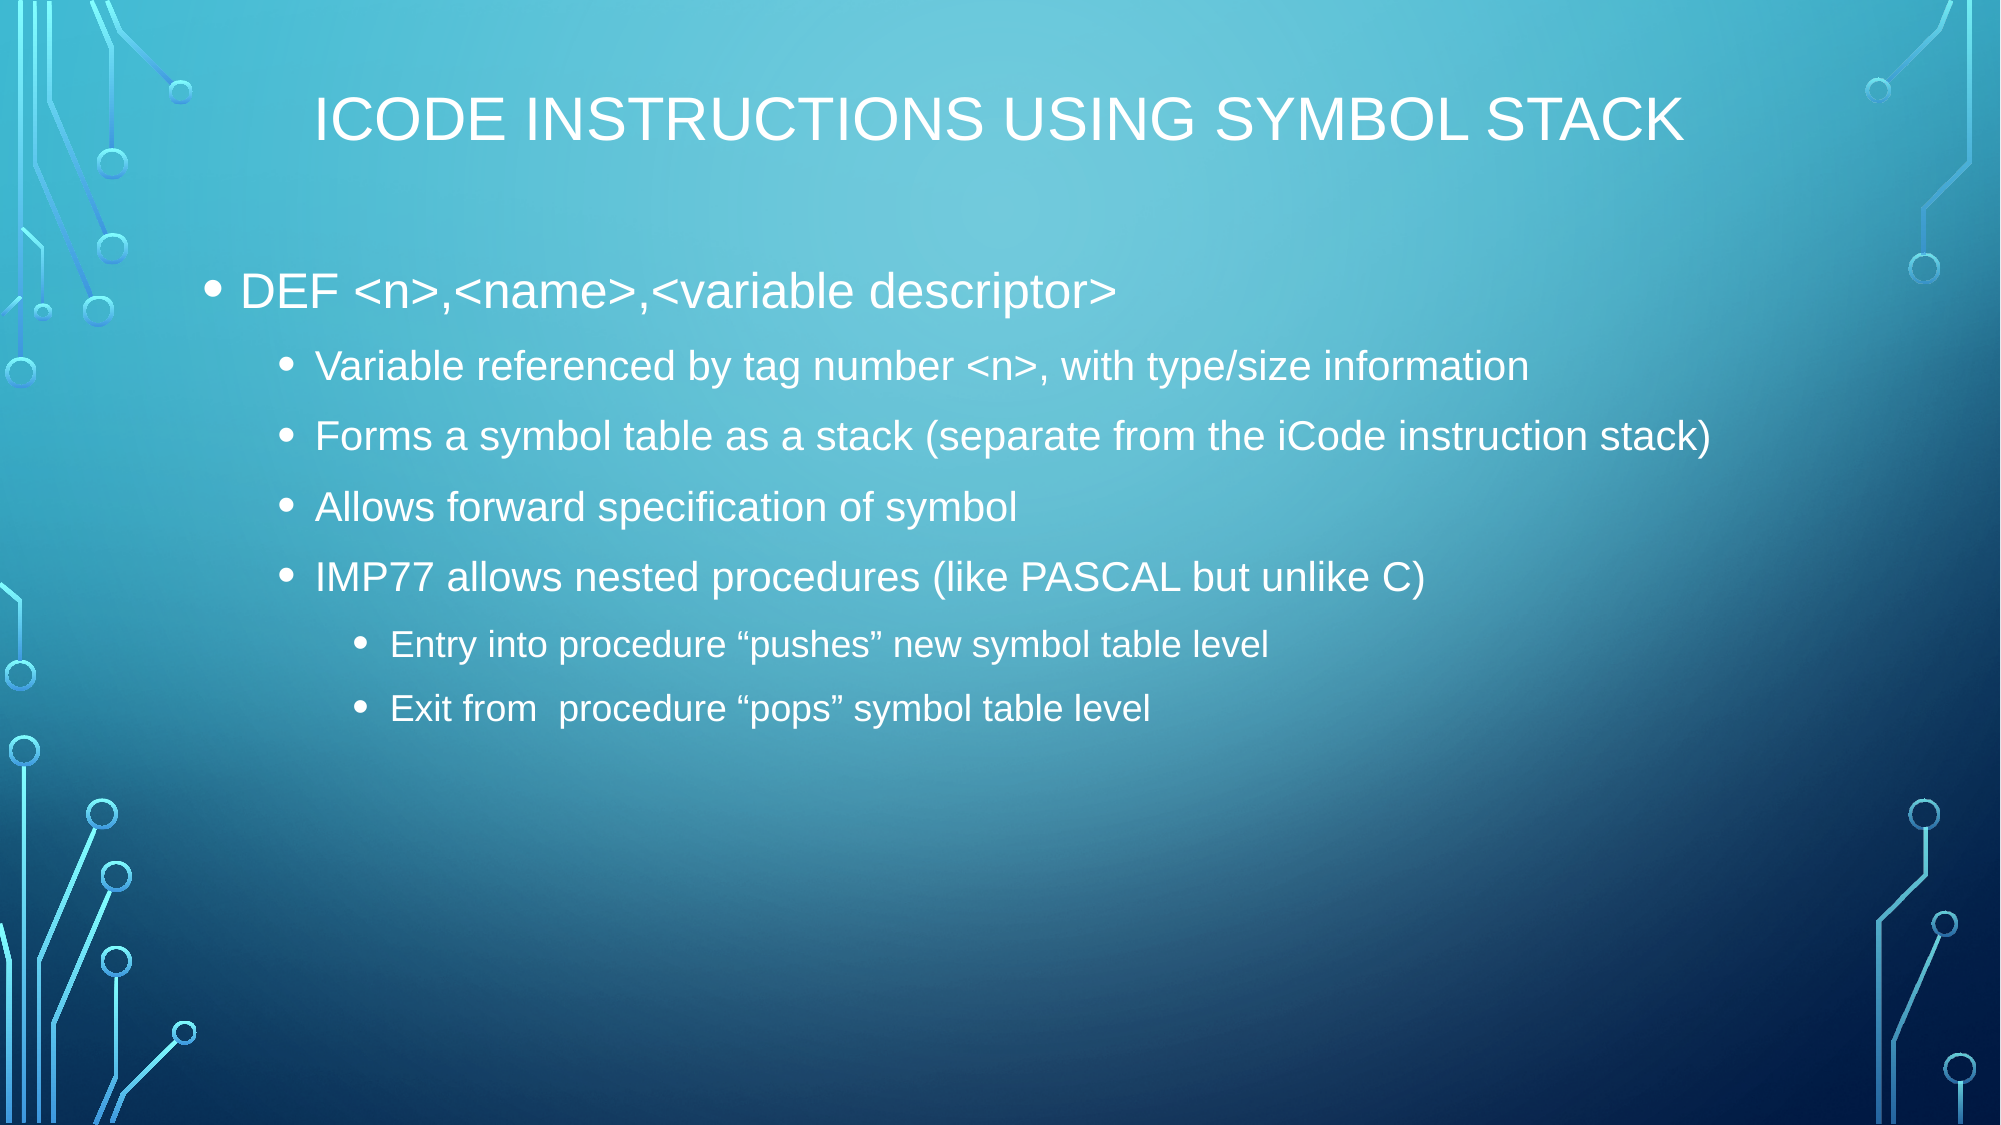

# ICODE INSTRUCTIONS USING SYMBOL STACK
DEF <n>,<name>,<variable descriptor>
Variable referenced by tag number <n>, with type/size information
Forms a symbol table as a stack (separate from the iCode instruction stack)
Allows forward specification of symbol
IMP77 allows nested procedures (like PASCAL but unlike C)
Entry into procedure “pushes” new symbol table level
Exit from  procedure “pops” symbol table level